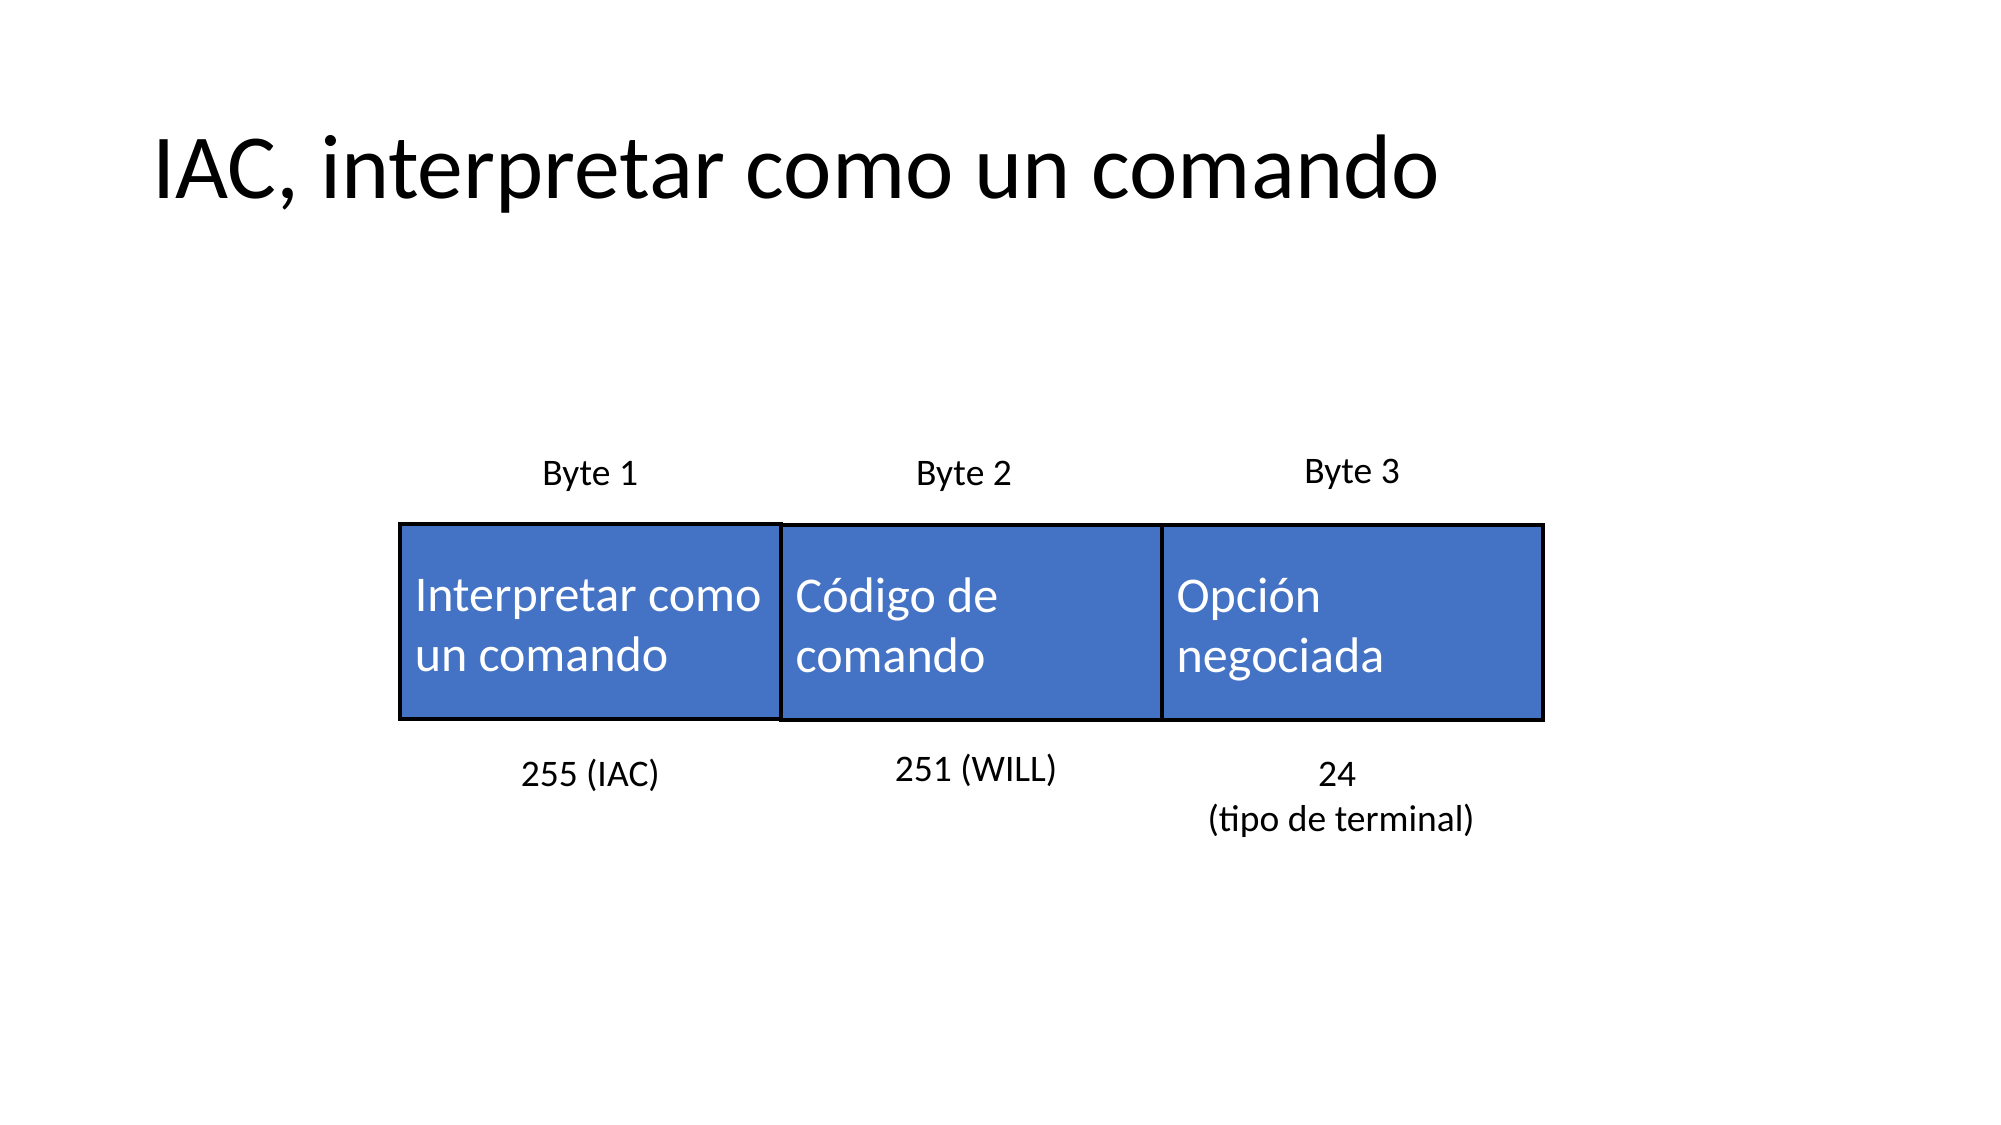

# IAC, interpretar como un comando
Byte 3
Byte 1
Byte 2
Interpretar como un comando
Código de comando
Opción negociada
251 (WILL)
255 (IAC)
24
(tipo de terminal)